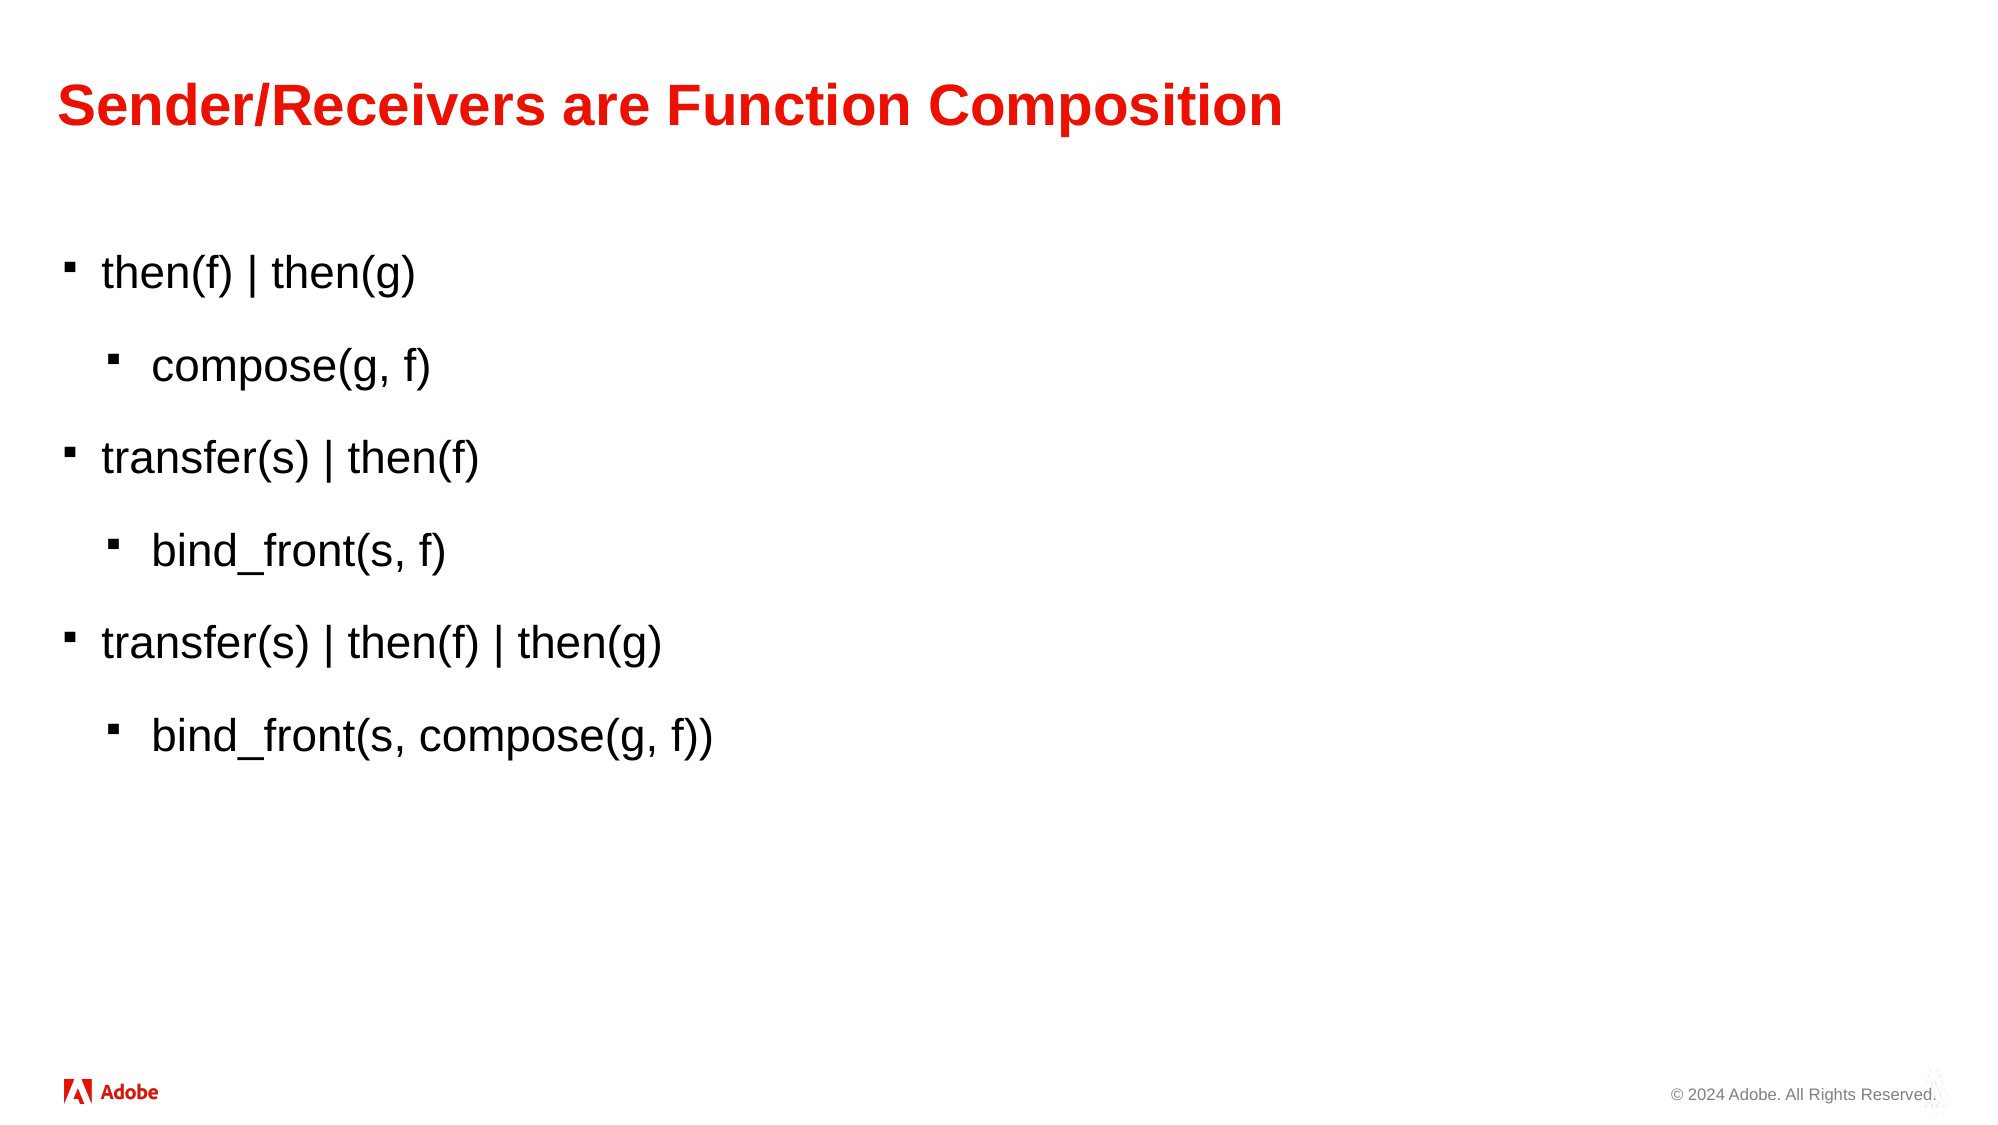

# Sender/Receivers are Function Composition
then(f) | then(g)
compose(g, f)
transfer(s) | then(f)
bind_front(s, f)
transfer(s) | then(f) | then(g)
bind_front(s, compose(g, f))
43